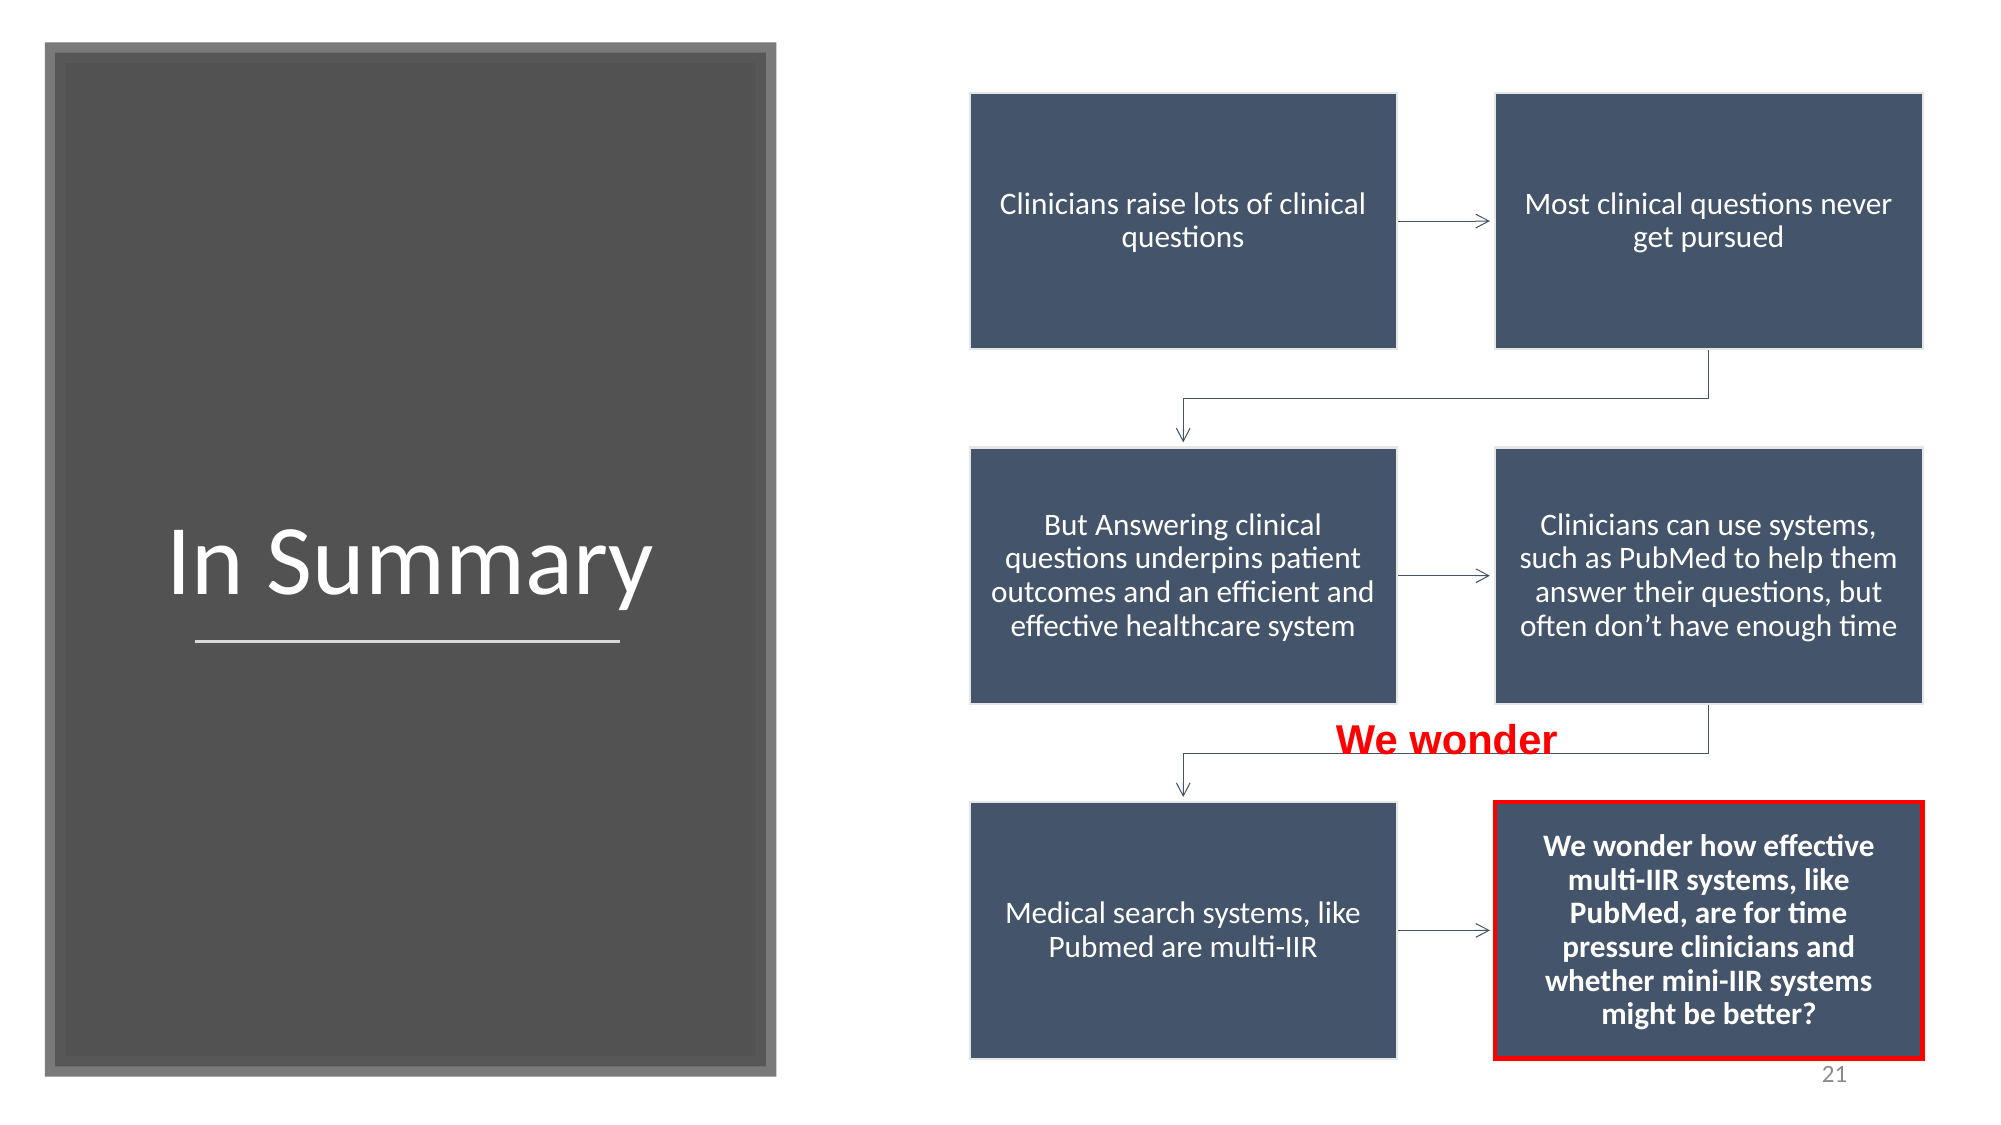

Clinicians raise lots of clinical questions

Most clinical questions never get pursued

But Answering clinical questions underpins patient outcomes and an efficient and effective healthcare system

Clinicians can use systems, such as PubMed to help them answer their questions, but often don’t have enough time

Medical search systems, like Pubmed are multi-IIR
We wonder how effective multi-IIR systems, like PubMed, are for time pressure clinicians and whether mini-IIR systems might be better?
# In Summary
We wonder
21